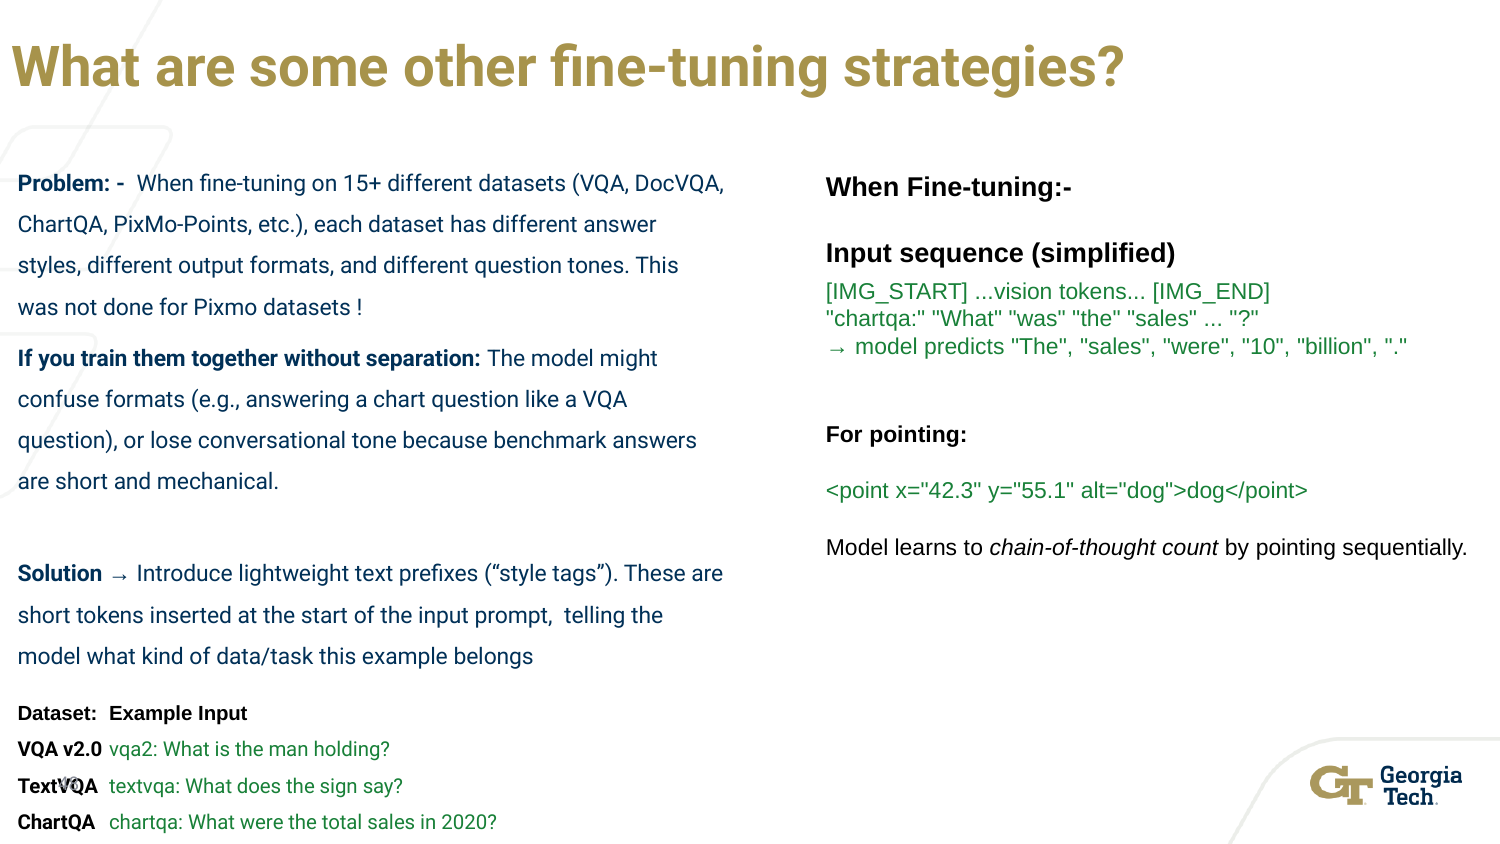

# What are some other fine-tuning strategies?
When Fine-tuning:-
Input sequence (simplified)
[IMG_START] ...vision tokens... [IMG_END]
"chartqa:" "What" "was" "the" "sales" ... "?"
→ model predicts "The", "sales", "were", "10", "billion", "."

For pointing:
<point x="42.3" y="55.1" alt="dog">dog</point>
Model learns to chain-of-thought count by pointing sequentially.

Problem: -  When fine-tuning on 15+ different datasets (VQA, DocVQA, ChartQA, PixMo-Points, etc.), each dataset has different answer styles, different output formats, and different question tones. This was not done for Pixmo datasets !
If you train them together without separation: The model might confuse formats (e.g., answering a chart question like a VQA question), or lose conversational tone because benchmark answers are short and mechanical.
Solution → Introduce lightweight text prefixes (“style tags”). These are short tokens inserted at the start of the input prompt,  telling the model what kind of data/task this example belongs

Dataset: 			Example Input
VQA v2.0 			vqa2: What is the man holding?
TextVQA 			textvqa: What does the sign say?
ChartQA 			chartqa: What were the total sales in 2020?
48